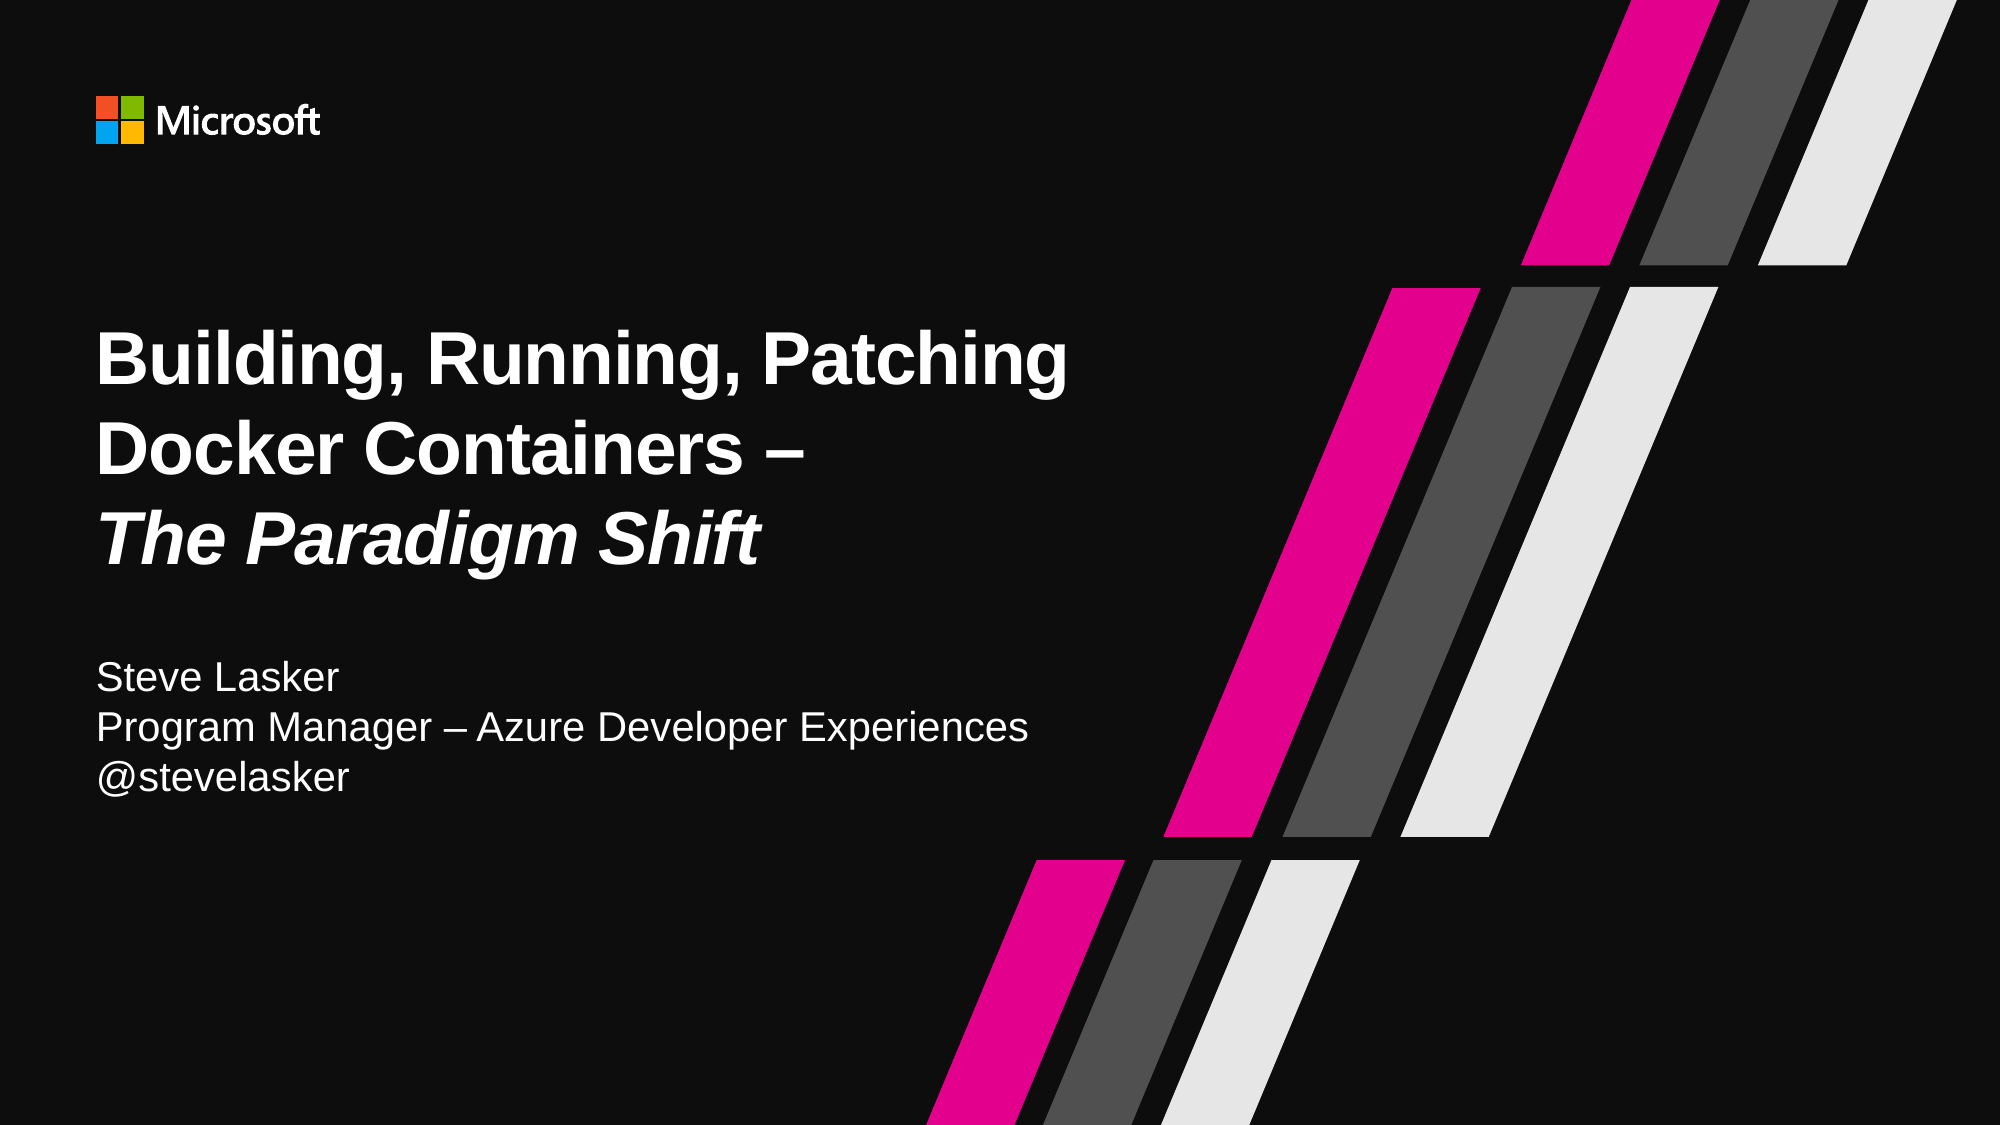

# Building, Running, Patching Docker Containers – The Paradigm Shift
Steve Lasker
Program Manager – Azure Developer Experiences
@stevelasker